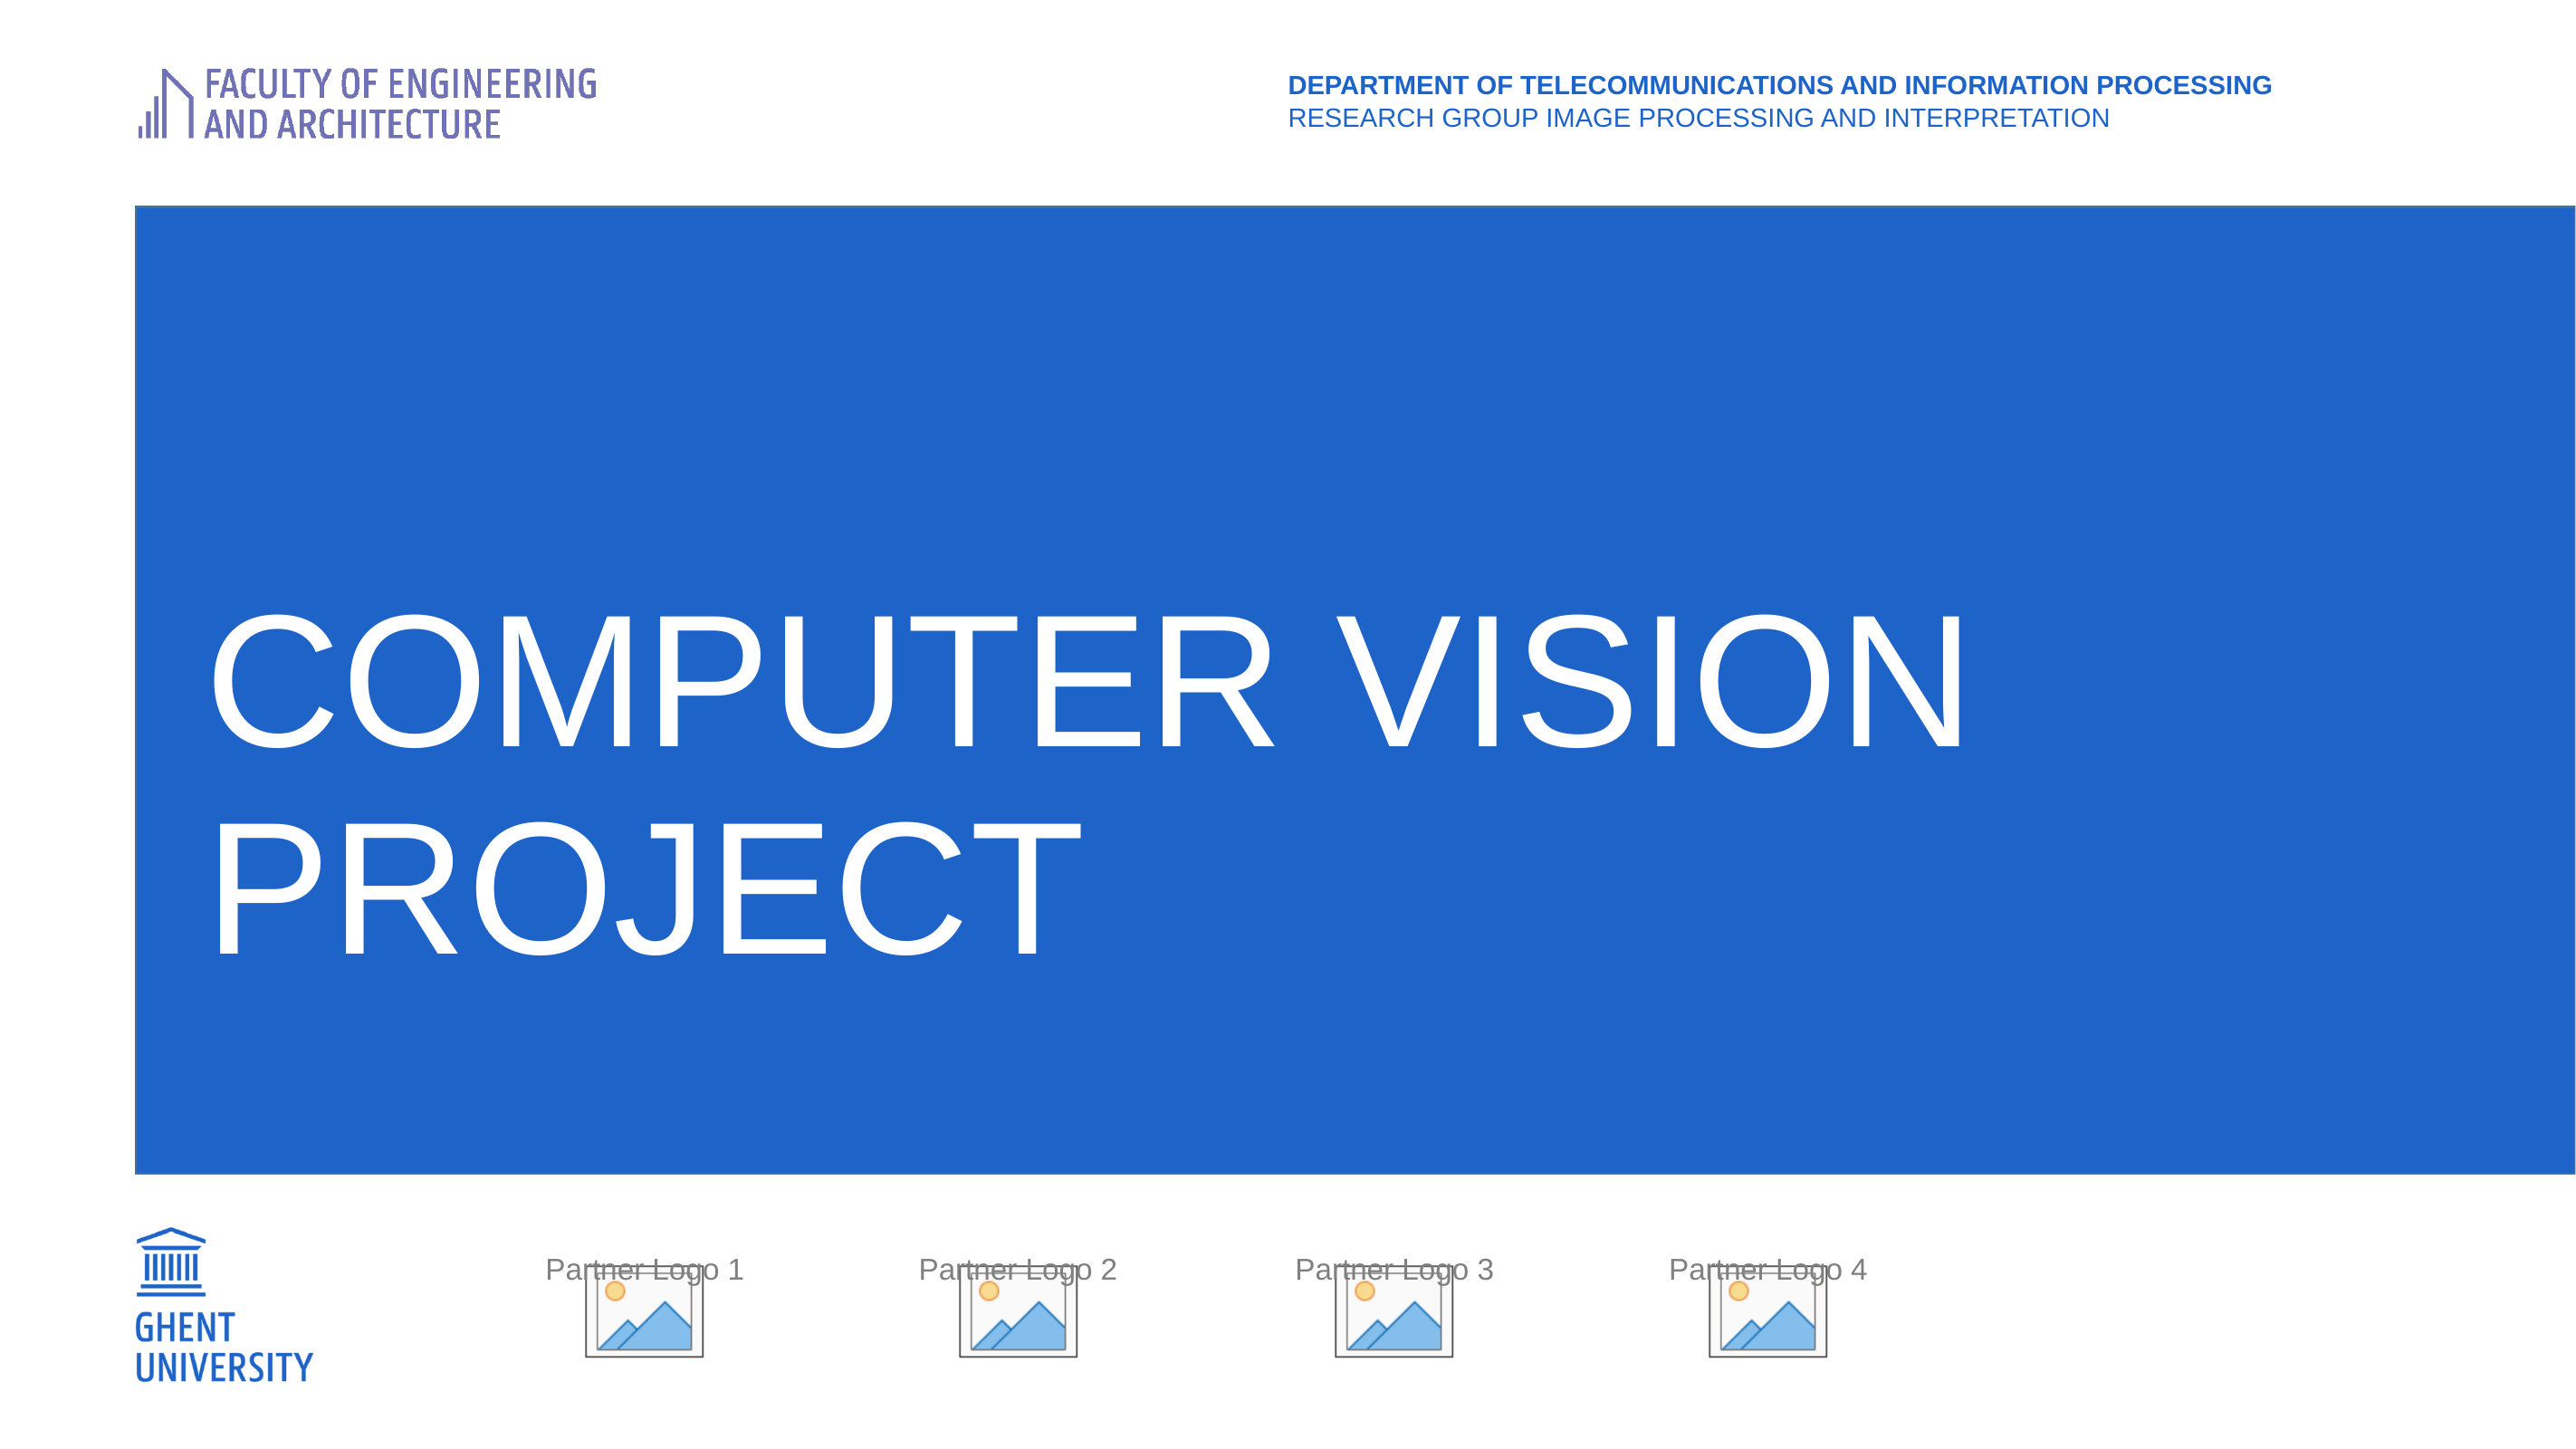

department of telecommunications and information processing
research group Image processing and interpretation
# Computer vision Project